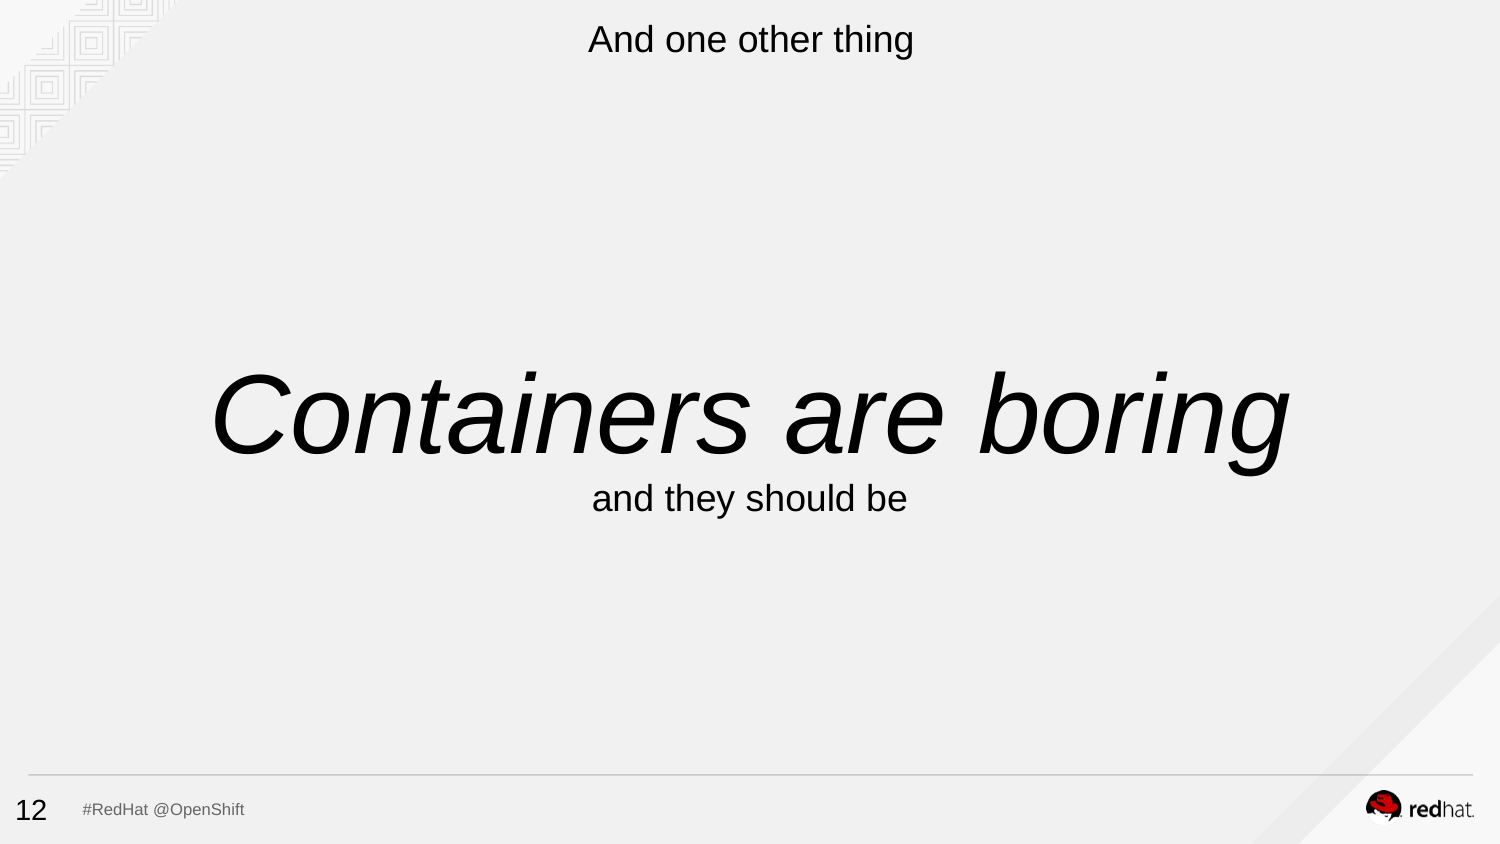

And one other thing

Containers are boring
and they should be
12